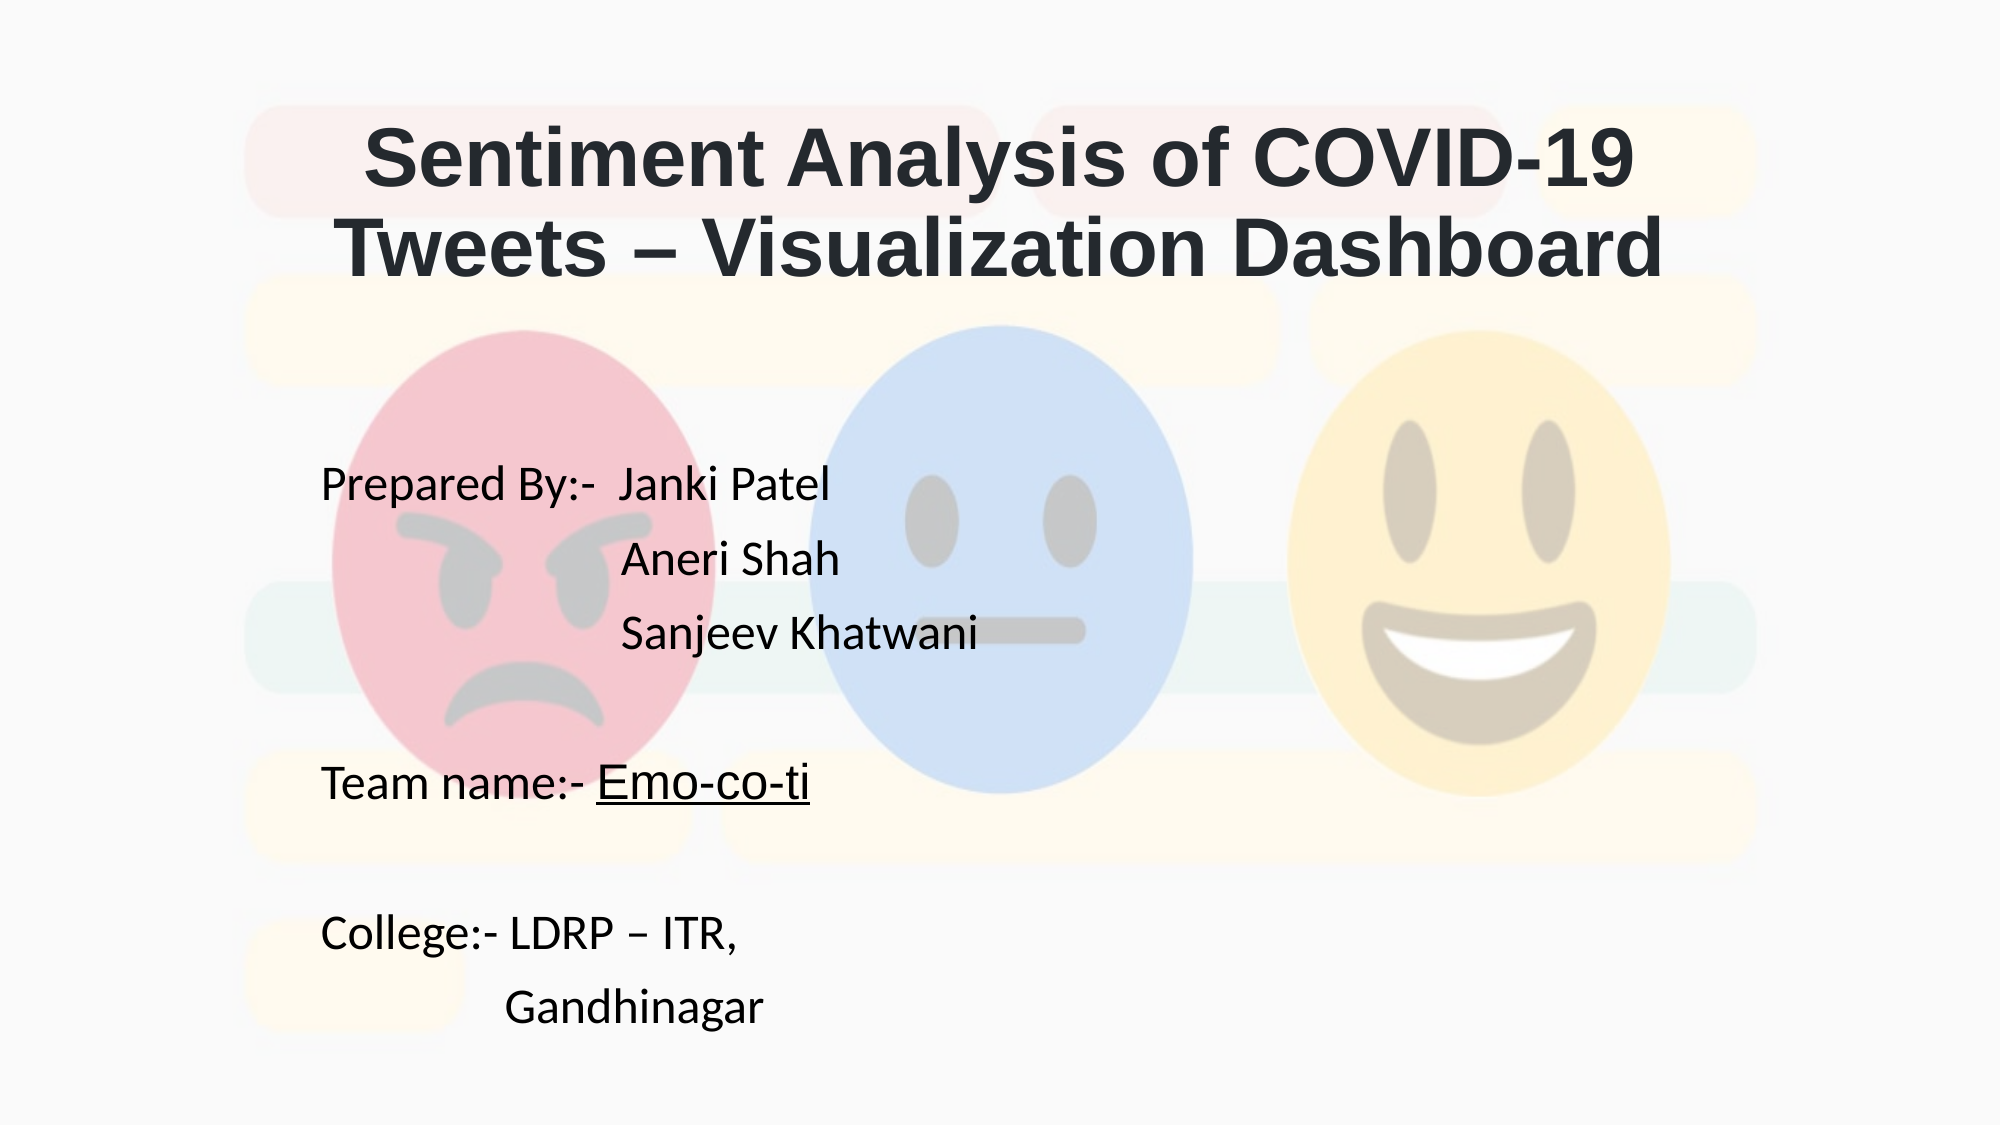

# Sentiment Analysis of COVID-19 Tweets – Visualization Dashboard
Prepared By:-  Janki Patel
		Aneri Shah
		Sanjeev Khatwani

Team name:- Emo-co-ti

College:- LDRP – ITR,
	   Gandhinagar